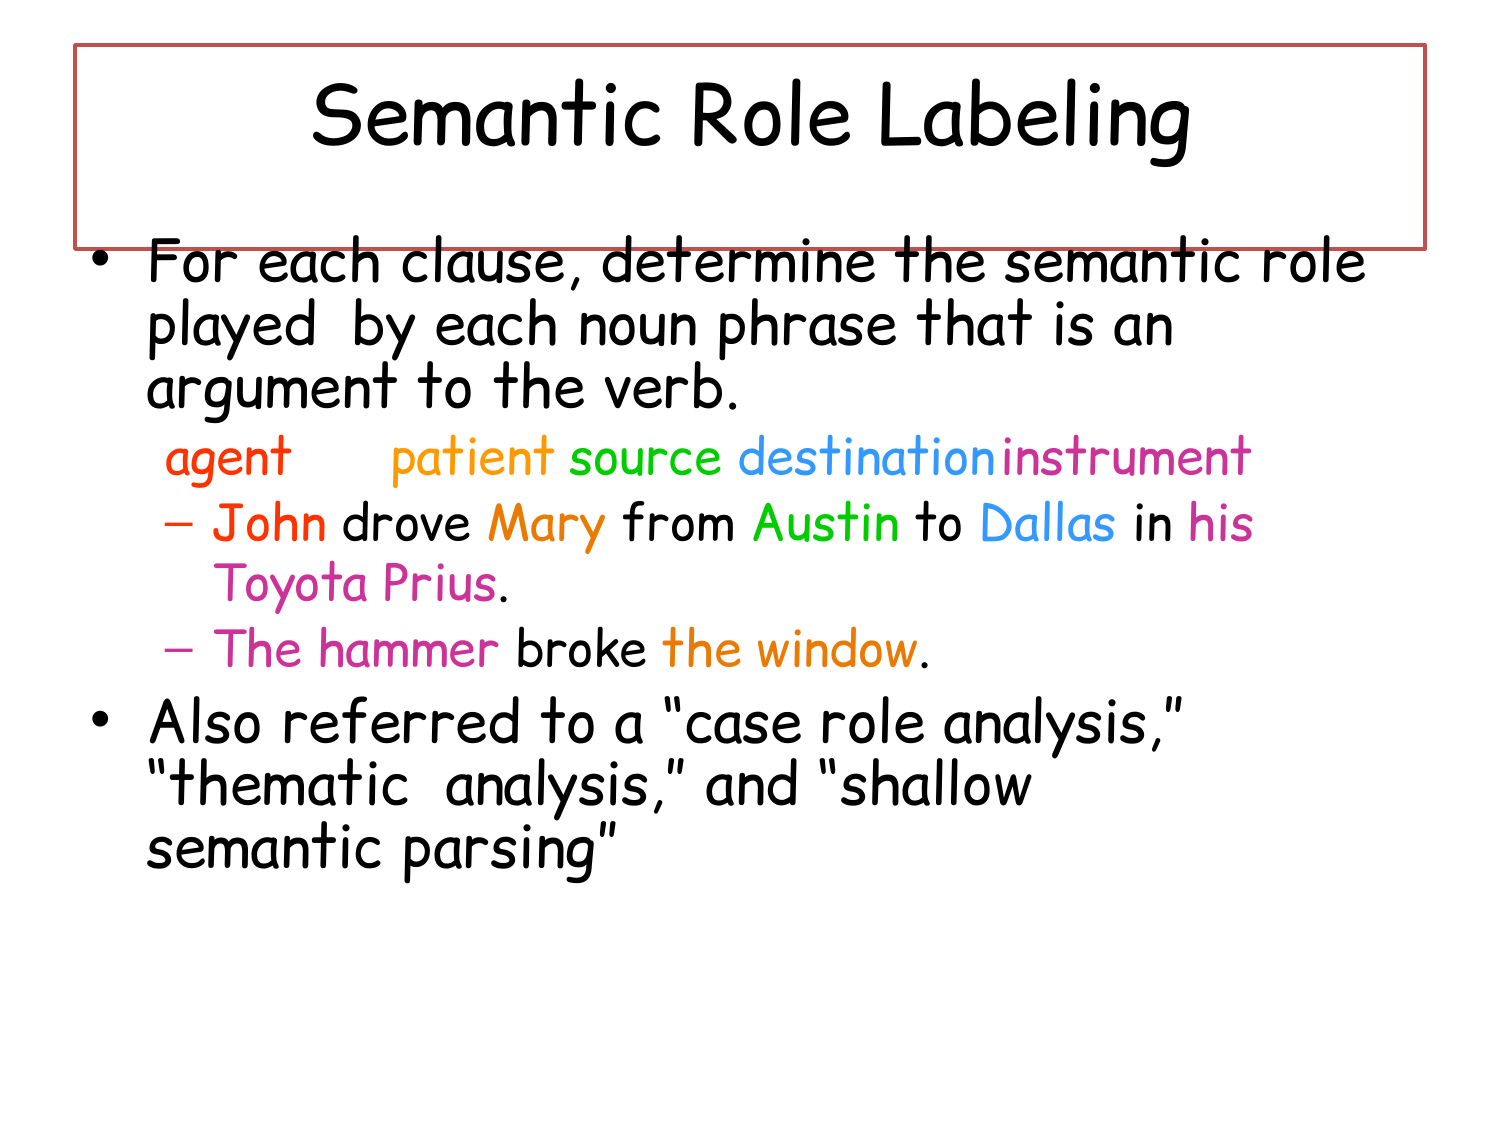

# Semantic Role Labeling
For each clause, determine the semantic role played  by each noun phrase that is an argument to the verb.
agent	patient	source	destination	instrument
John drove Mary from Austin to Dallas in his Toyota Prius.
The hammer broke the window.
Also referred to a “case role analysis,” “thematic  analysis,” and “shallow semantic parsing”